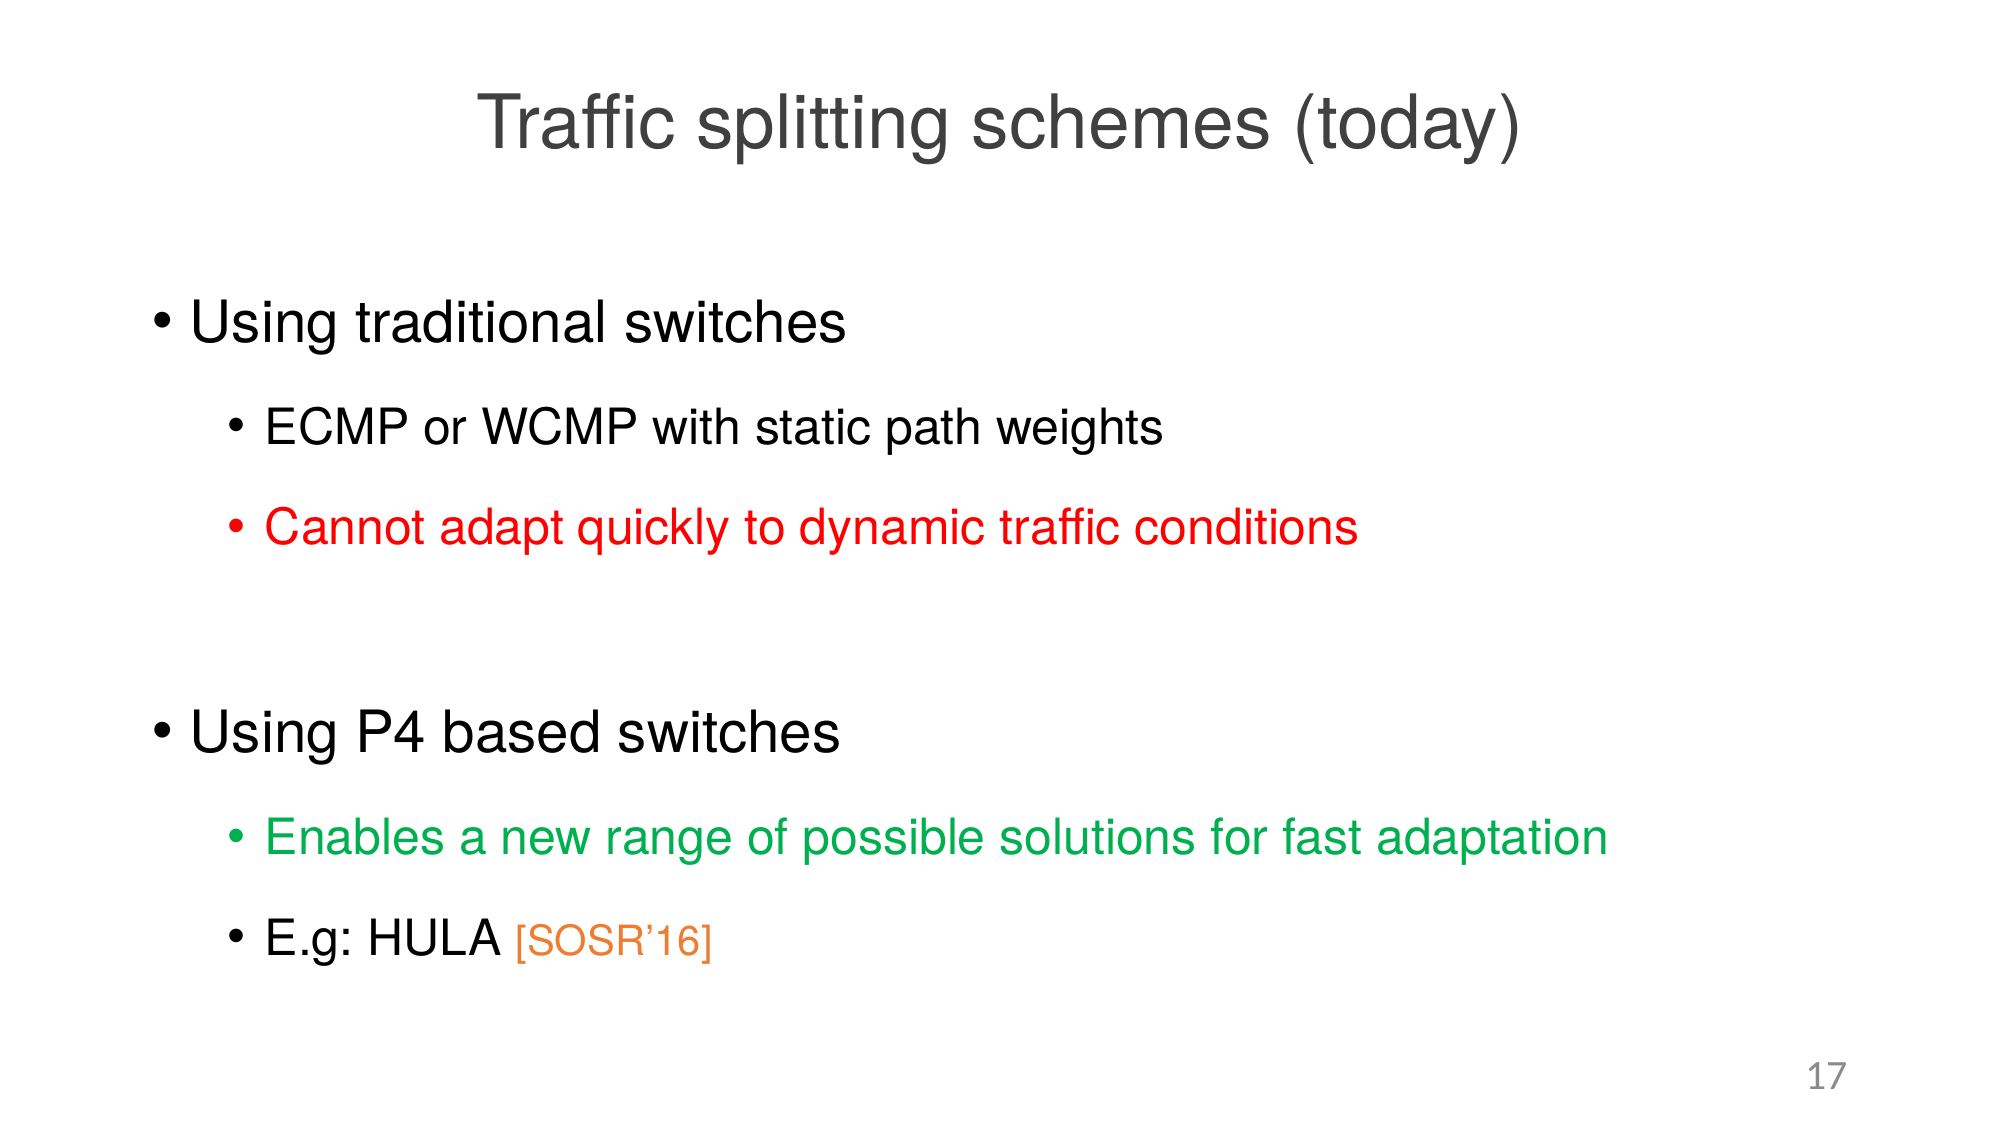

# Traffic splitting schemes (today)
Using traditional switches
ECMP or WCMP with static path weights
Cannot adapt quickly to dynamic traffic conditions

Using P4 based switches
Enables a new range of possible solutions for fast adaptation
E.g: HULA [SOSR’16]
17